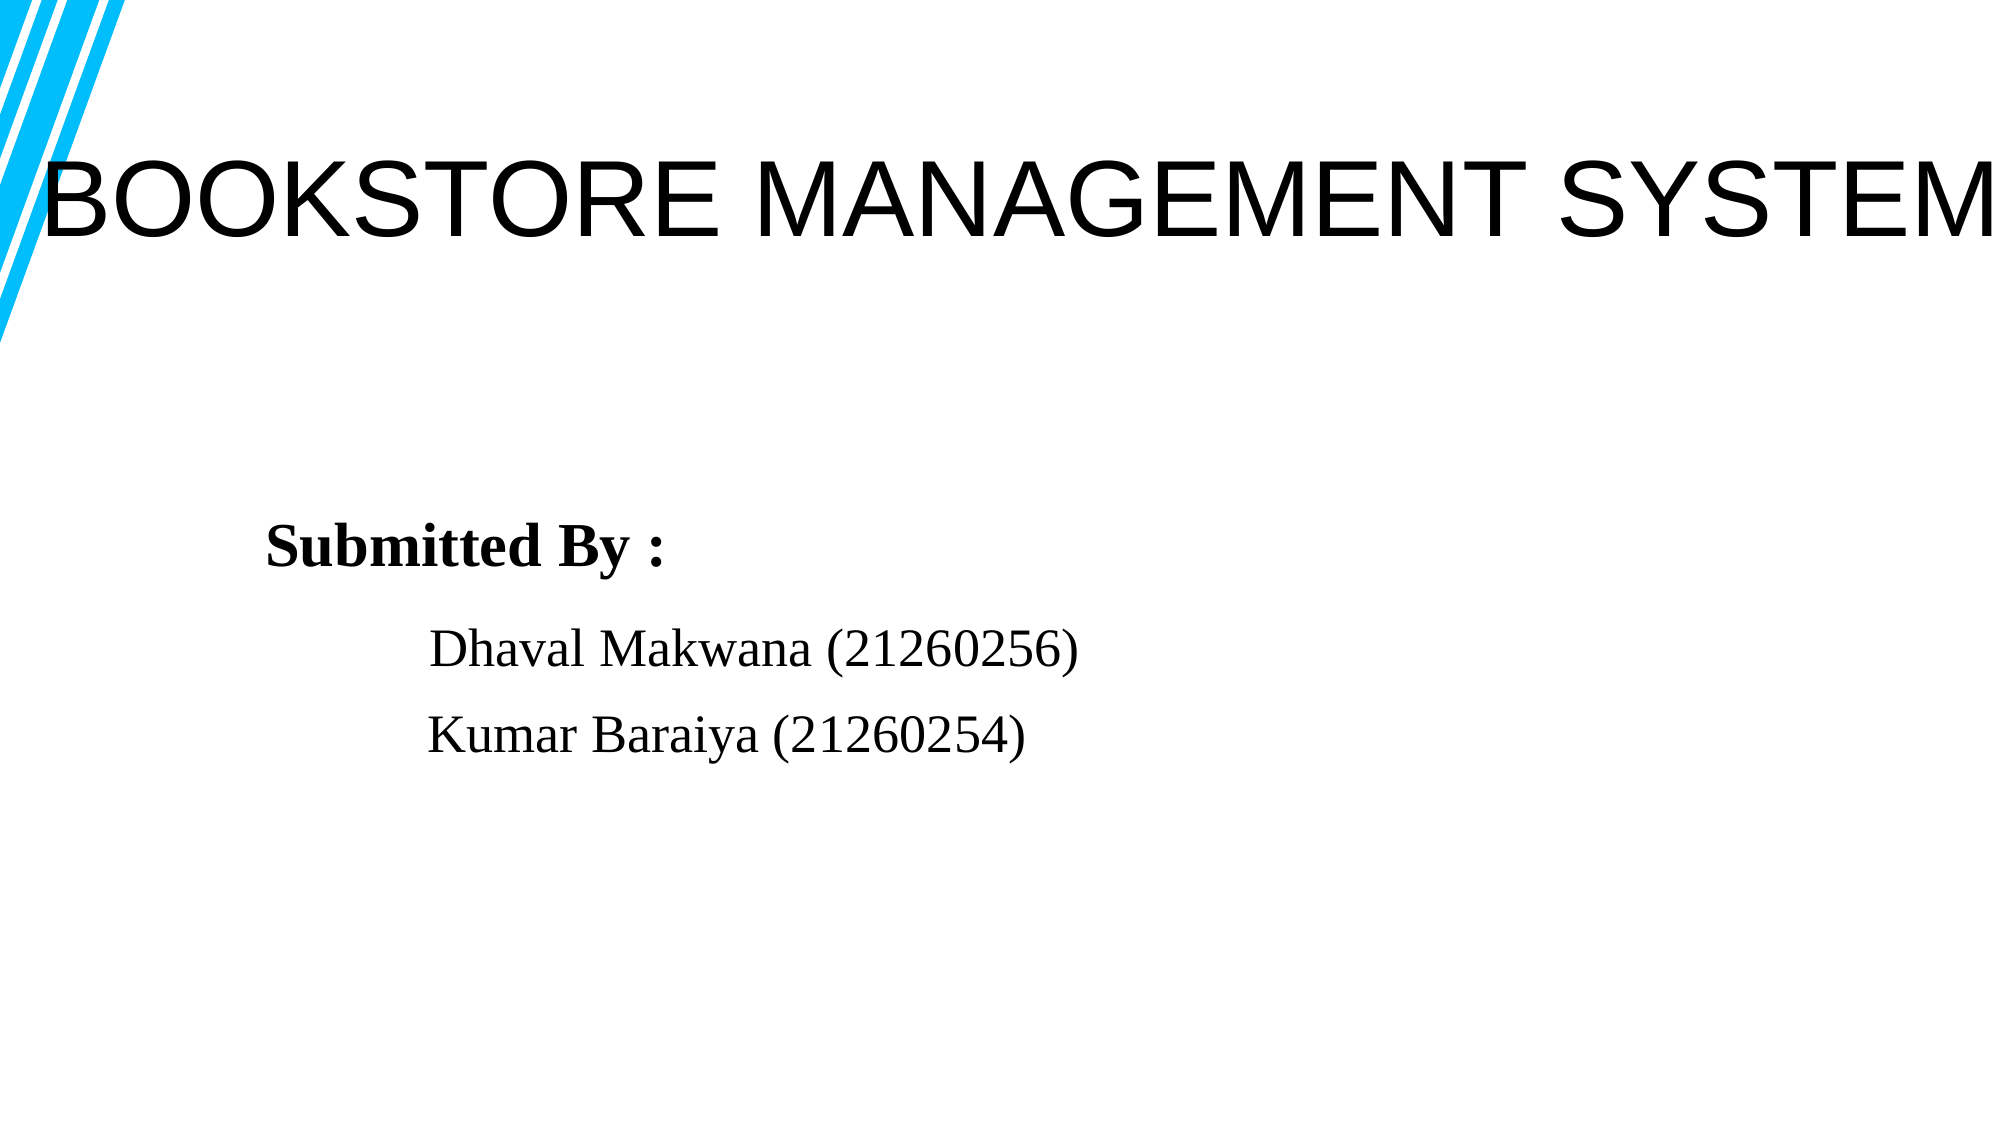

BOOKSTORE MANAGEMENT SYSTEM
Submitted By :
Dhaval Makwana (21260256)
Kumar Baraiya (21260254)